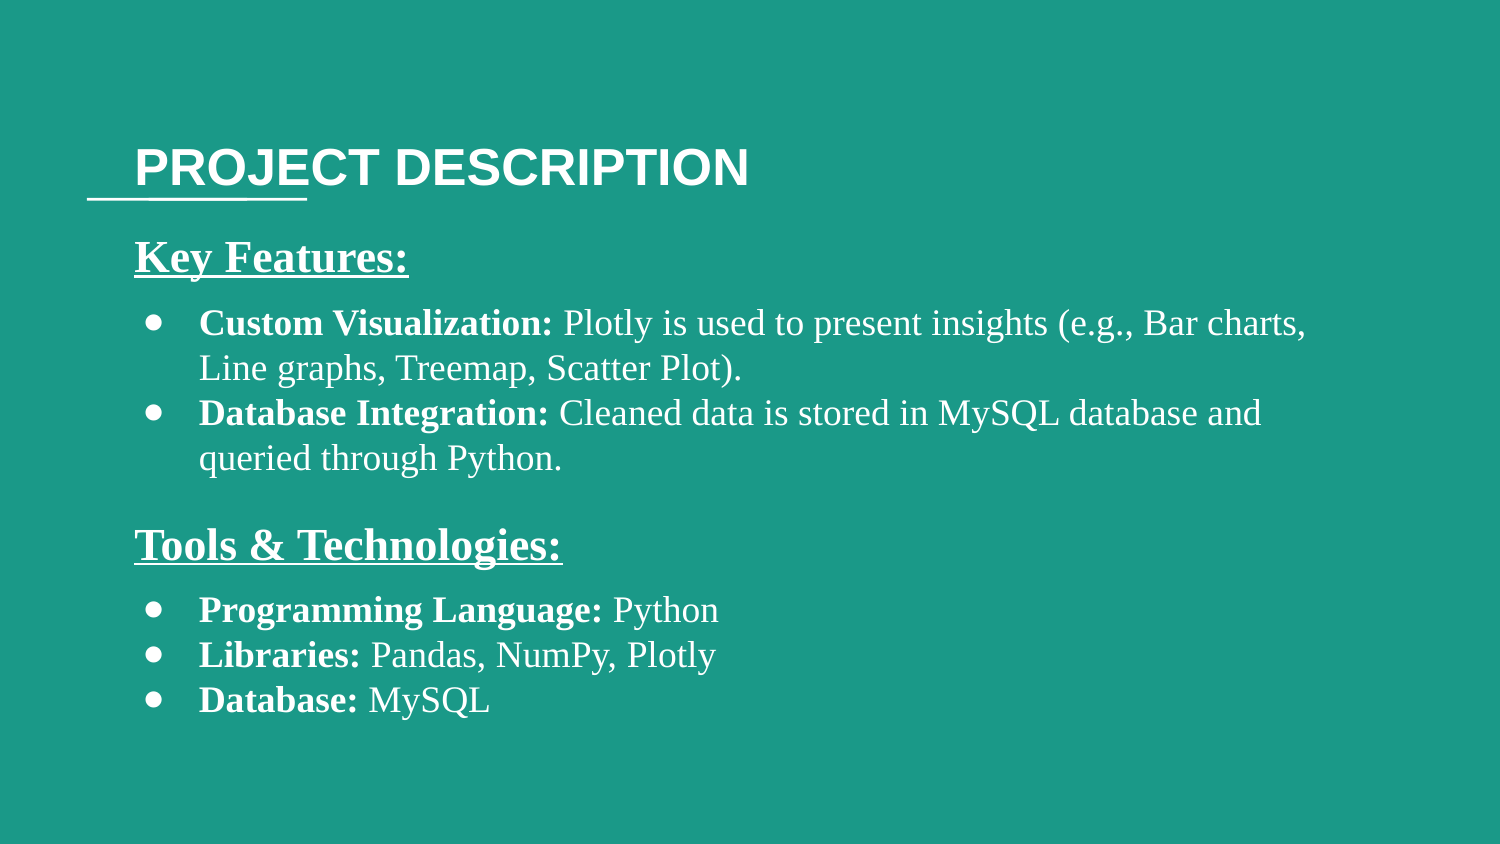

# PROJECT DESCRIPTION
Key Features:
Custom Visualization: Plotly is used to present insights (e.g., Bar charts, Line graphs, Treemap, Scatter Plot).
Database Integration: Cleaned data is stored in MySQL database and queried through Python.
Tools & Technologies:
Programming Language: Python
Libraries: Pandas, NumPy, Plotly
Database: MySQL